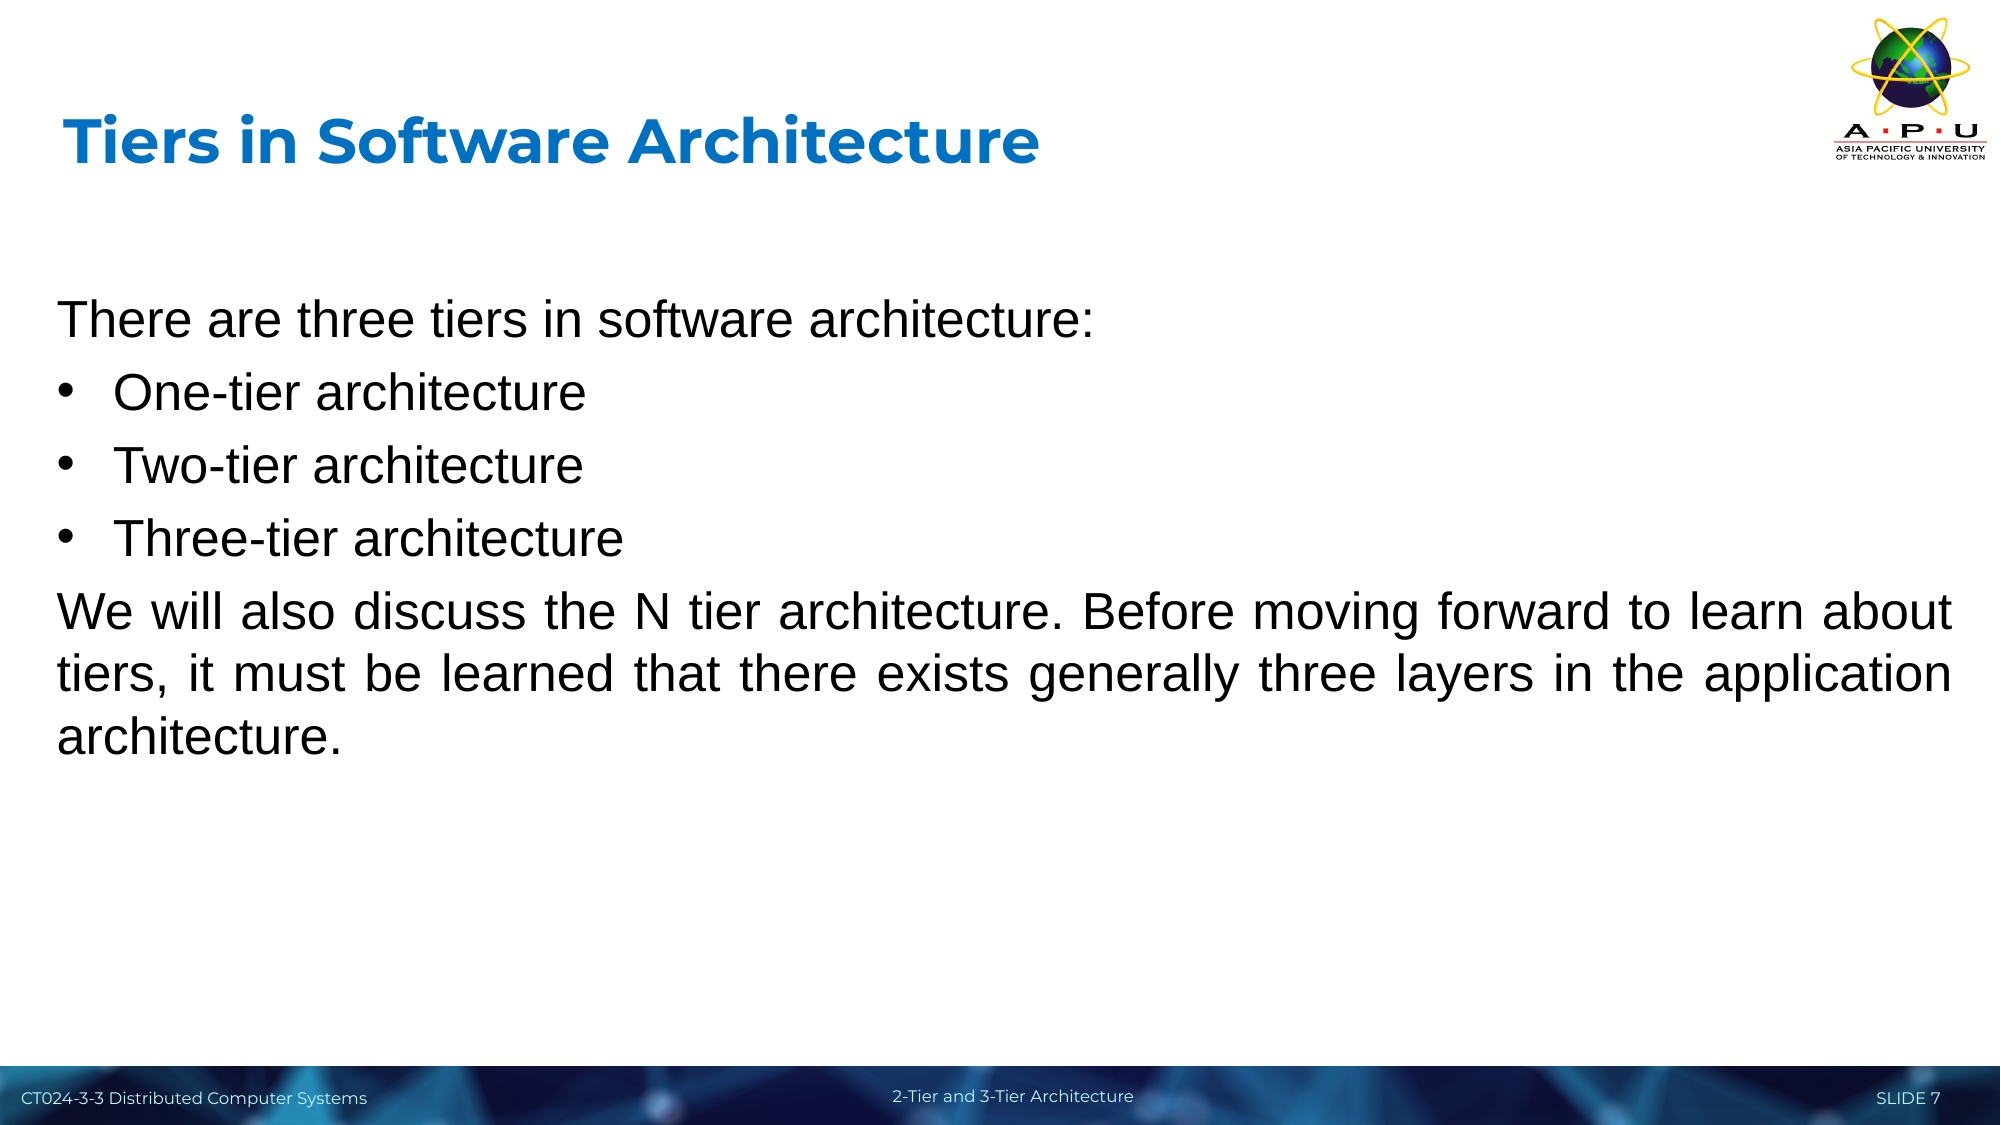

# Tiers in Software Architecture
There are three tiers in software architecture:
One-tier architecture
Two-tier architecture
Three-tier architecture
We will also discuss the N tier architecture. Before moving forward to learn about tiers, it must be learned that there exists generally three layers in the application architecture.